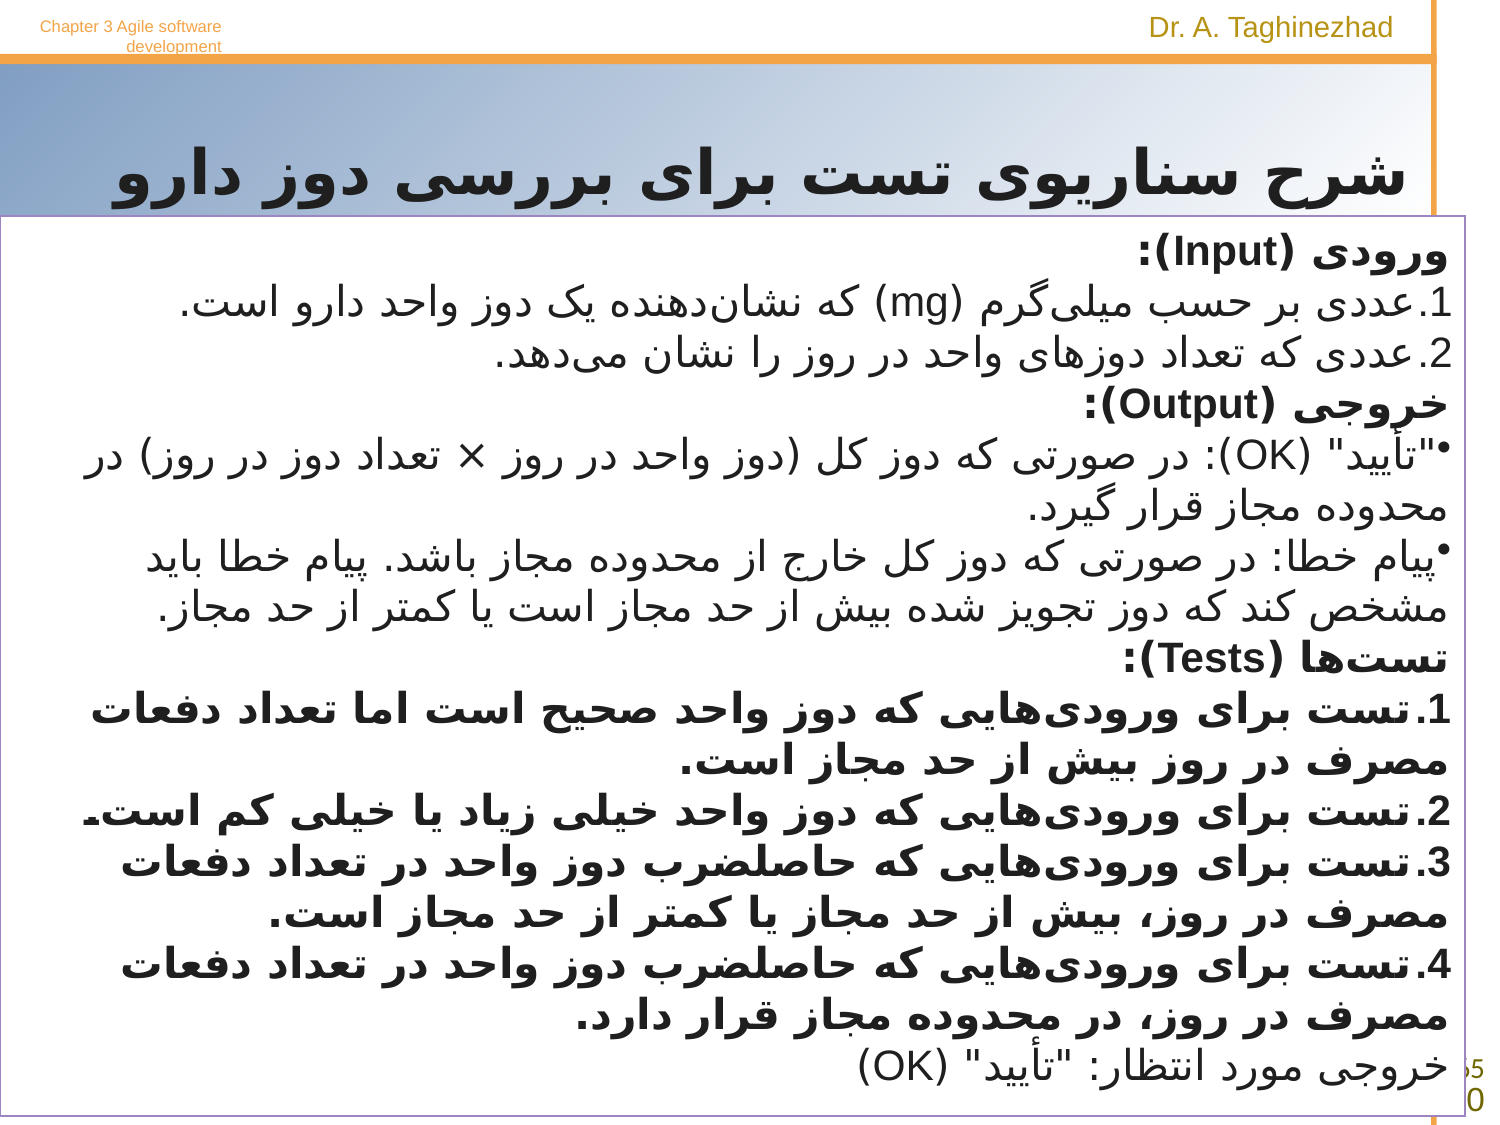

Chapter 3 Agile software development
# شرح سناریوی تست برای بررسی دوز دارو
ورودی (Input):
عددی بر حسب میلی‌گرم (mg) که نشان‌دهنده یک دوز واحد دارو است.
عددی که تعداد دوزهای واحد در روز را نشان می‌دهد.
خروجی (Output):
"تأیید" (OK): در صورتی که دوز کل (دوز واحد در روز × تعداد دوز در روز) در محدوده مجاز قرار گیرد.
پیام خطا: در صورتی که دوز کل خارج از محدوده مجاز باشد. پیام خطا باید مشخص کند که دوز تجویز شده بیش از حد مجاز است یا کمتر از حد مجاز.
تست‌ها (Tests):
تست برای ورودی‌هایی که دوز واحد صحیح است اما تعداد دفعات مصرف در روز بیش از حد مجاز است.
تست برای ورودی‌هایی که دوز واحد خیلی زیاد یا خیلی کم است.
تست برای ورودی‌هایی که حاصلضرب دوز واحد در تعداد دفعات مصرف در روز، بیش از حد مجاز یا کمتر از حد مجاز است.
تست برای ورودی‌هایی که حاصلضرب دوز واحد در تعداد دفعات مصرف در روز، در محدوده مجاز قرار دارد.
خروجی مورد انتظار: "تأیید" (OK)

50